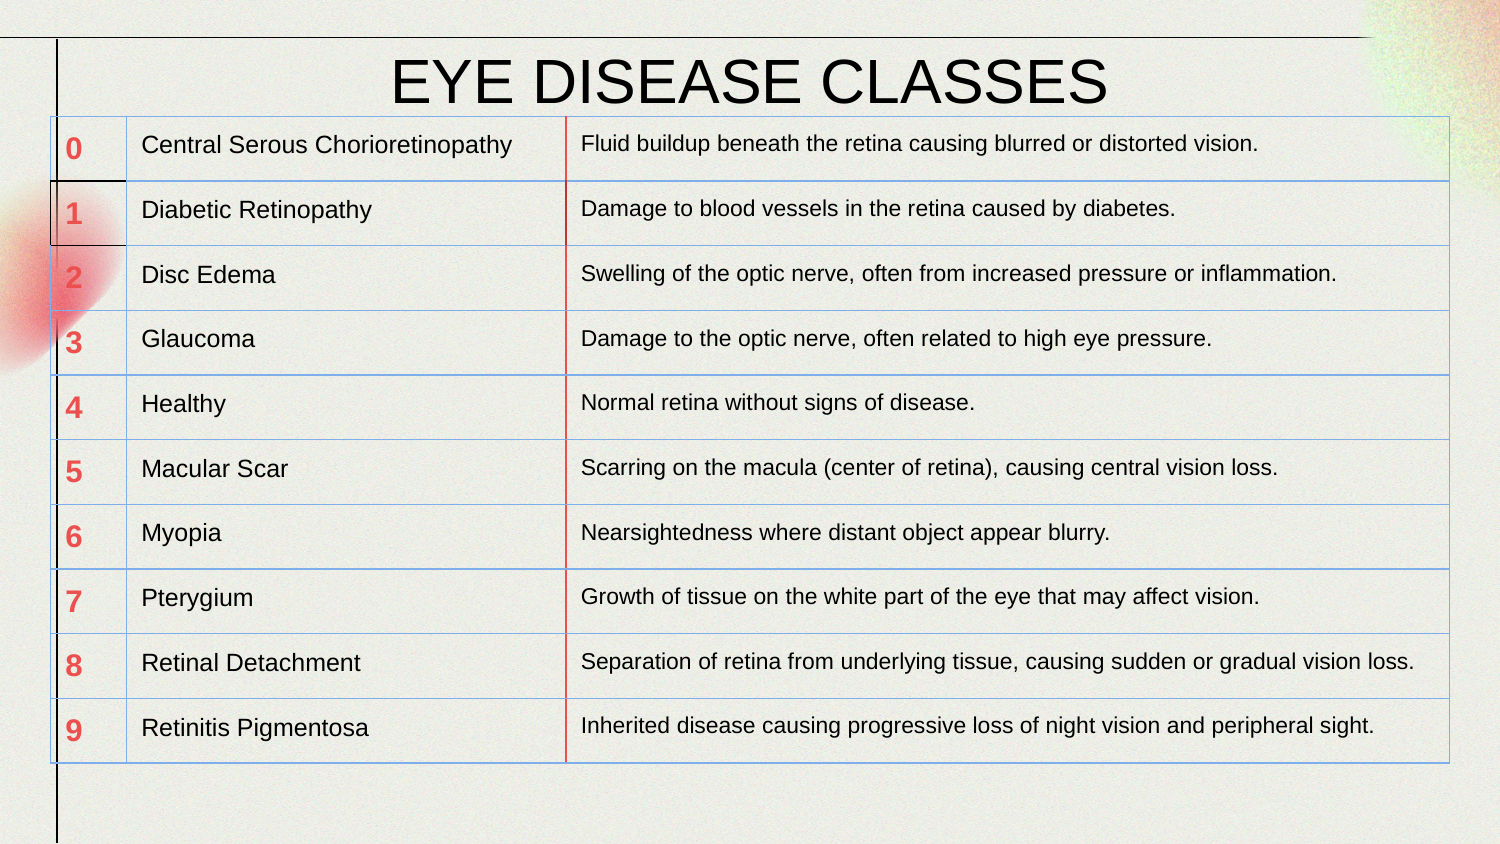

# EYE DISEASE CLASSES
| 0 | Central Serous Chorioretinopathy | Fluid buildup beneath the retina causing blurred or distorted vision. |
| --- | --- | --- |
| 1 | Diabetic Retinopathy | Damage to blood vessels in the retina caused by diabetes. |
| 2 | Disc Edema | Swelling of the optic nerve, often from increased pressure or inflammation. |
| 3 | Glaucoma | Damage to the optic nerve, often related to high eye pressure. |
| 4 | Healthy | Normal retina without signs of disease. |
| 5 | Macular Scar | Scarring on the macula (center of retina), causing central vision loss. |
| 6 | Myopia | Nearsightedness where distant object appear blurry. |
| 7 | Pterygium | Growth of tissue on the white part of the eye that may affect vision. |
| 8 | Retinal Detachment | Separation of retina from underlying tissue, causing sudden or gradual vision loss. |
| 9 | Retinitis Pigmentosa | Inherited disease causing progressive loss of night vision and peripheral sight. |